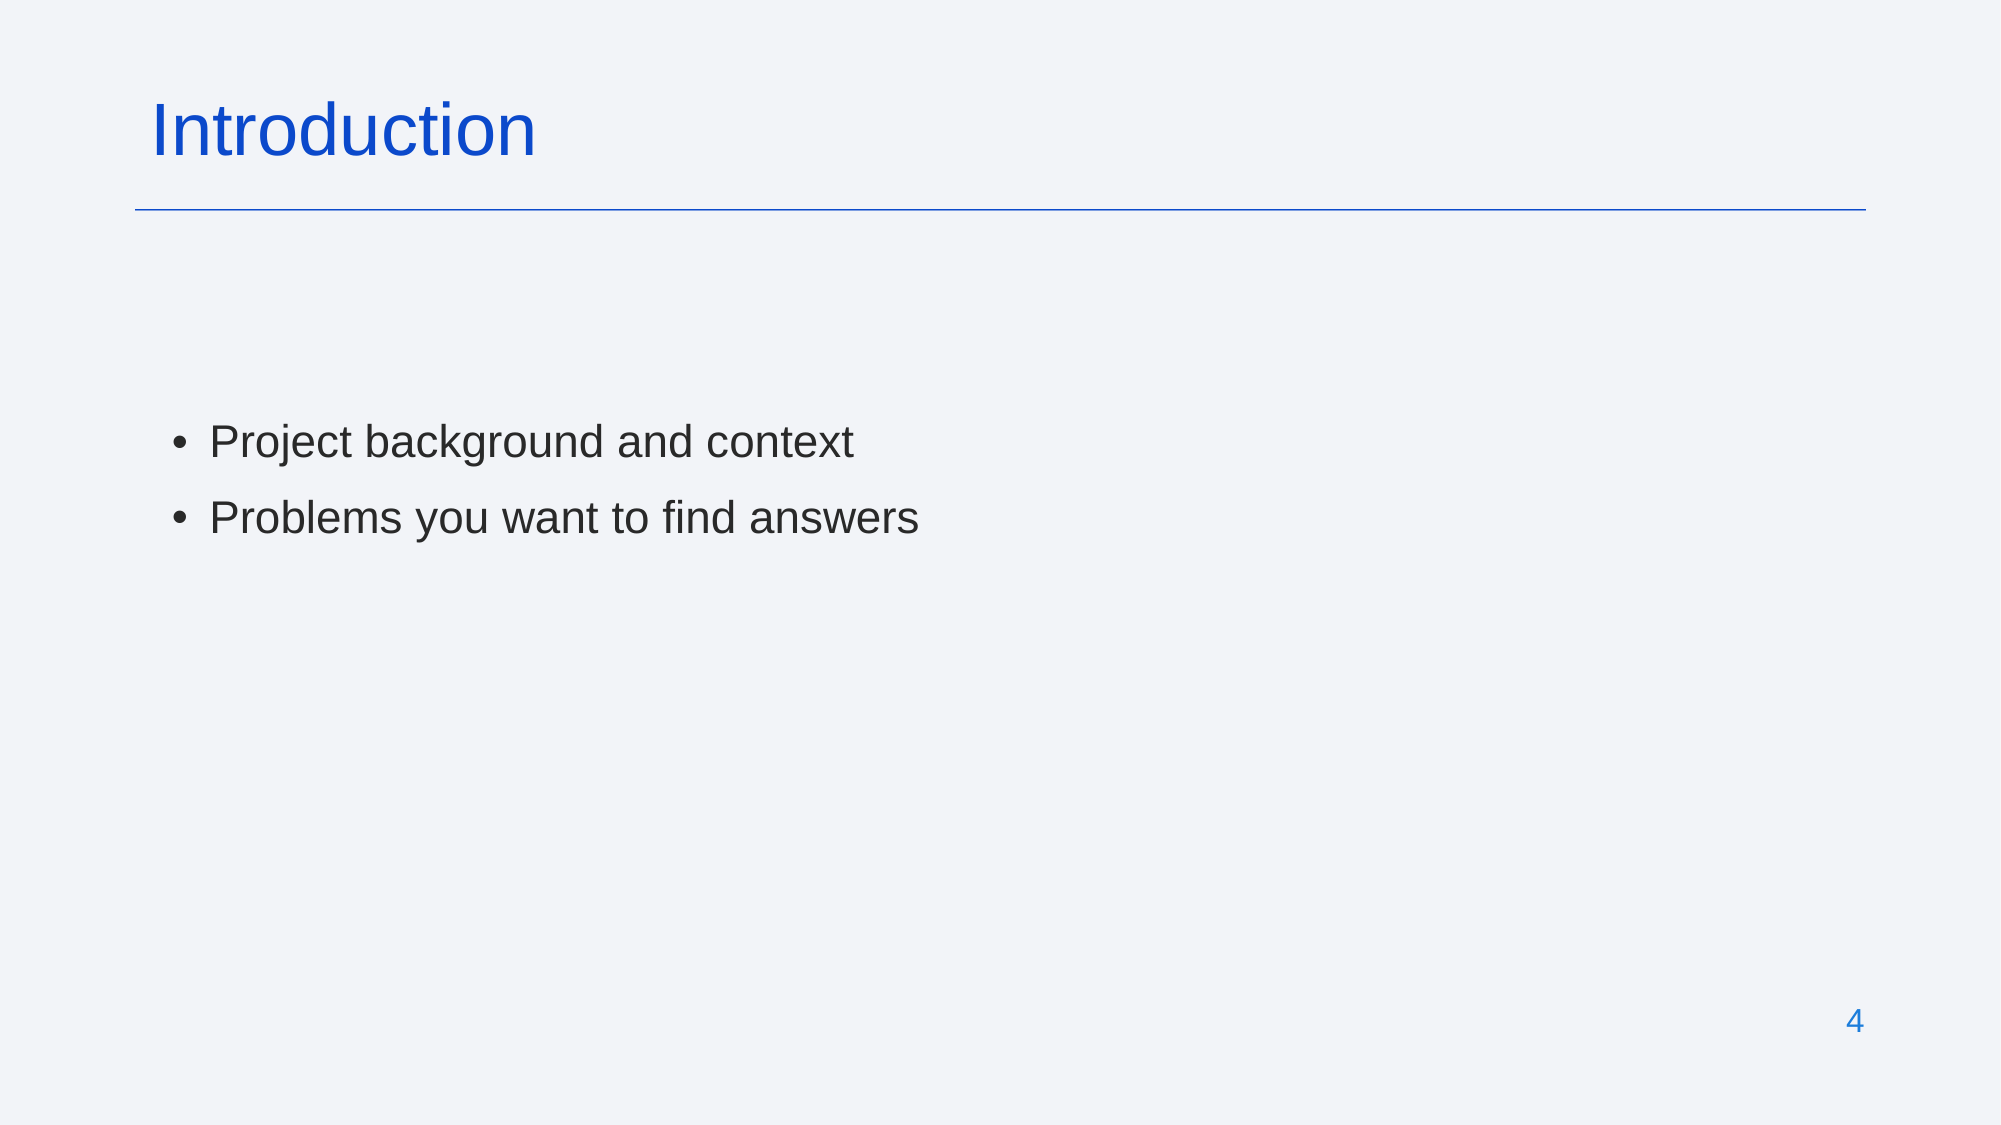

Introduction
Project background and context
Problems you want to find answers
# 4